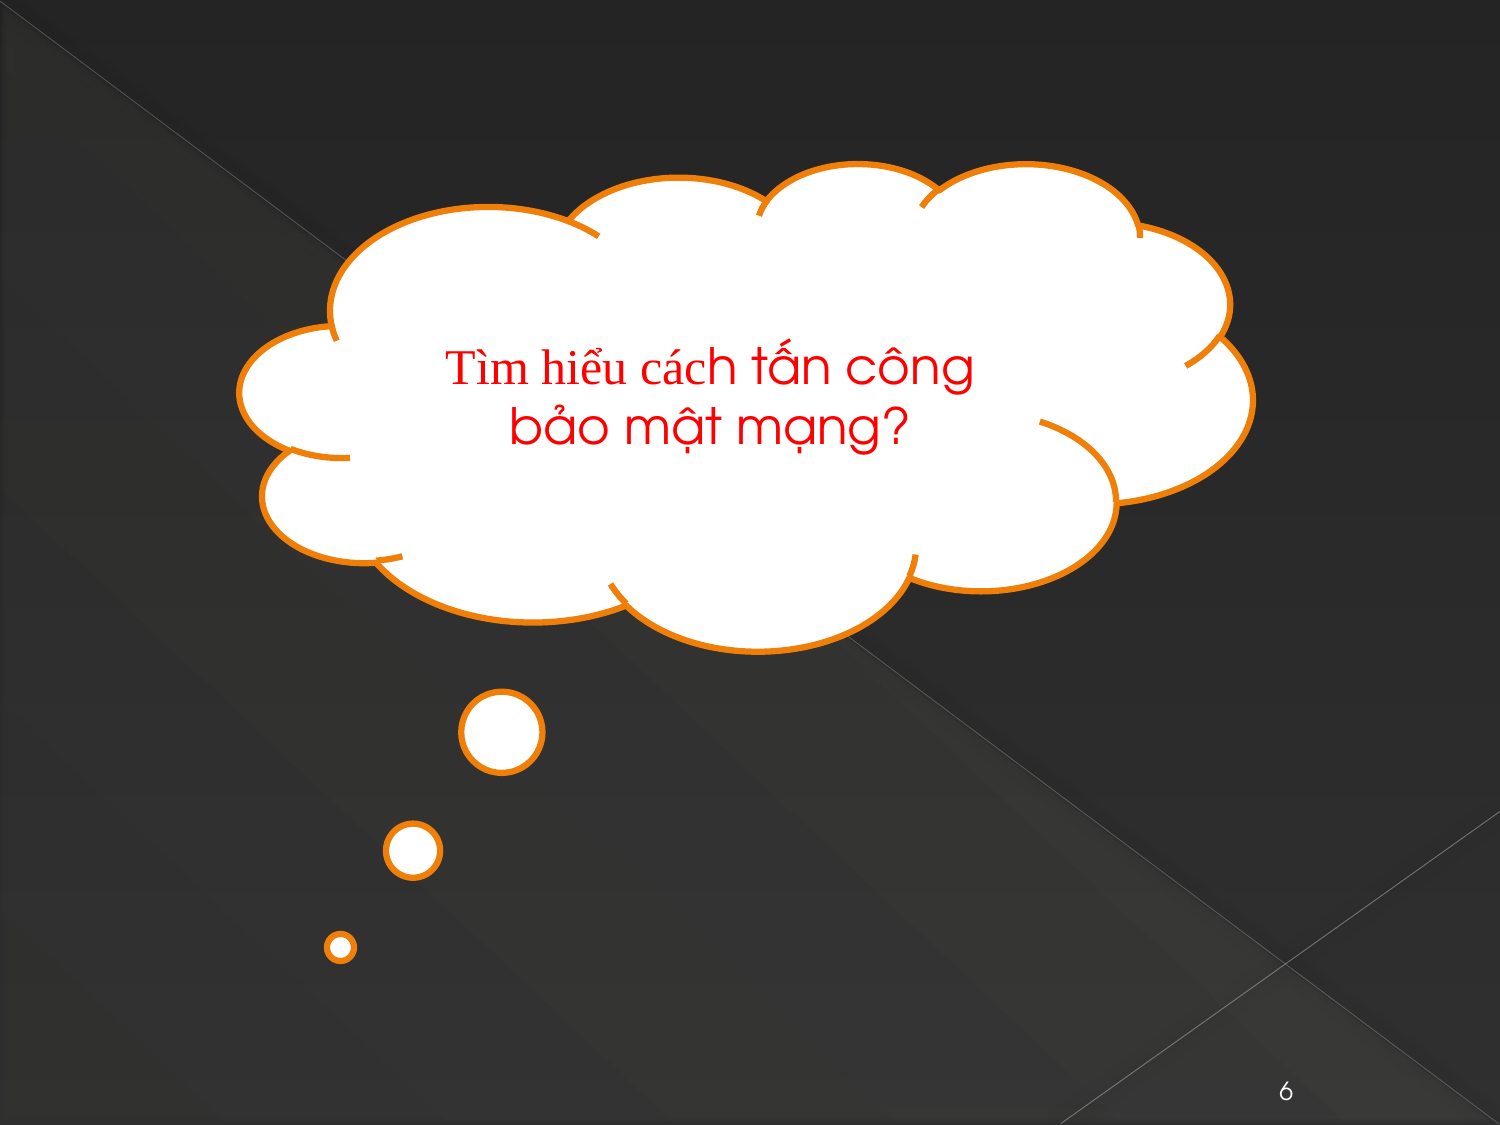

Tìm hiểu cách tấn công bảo mật mạng?
6